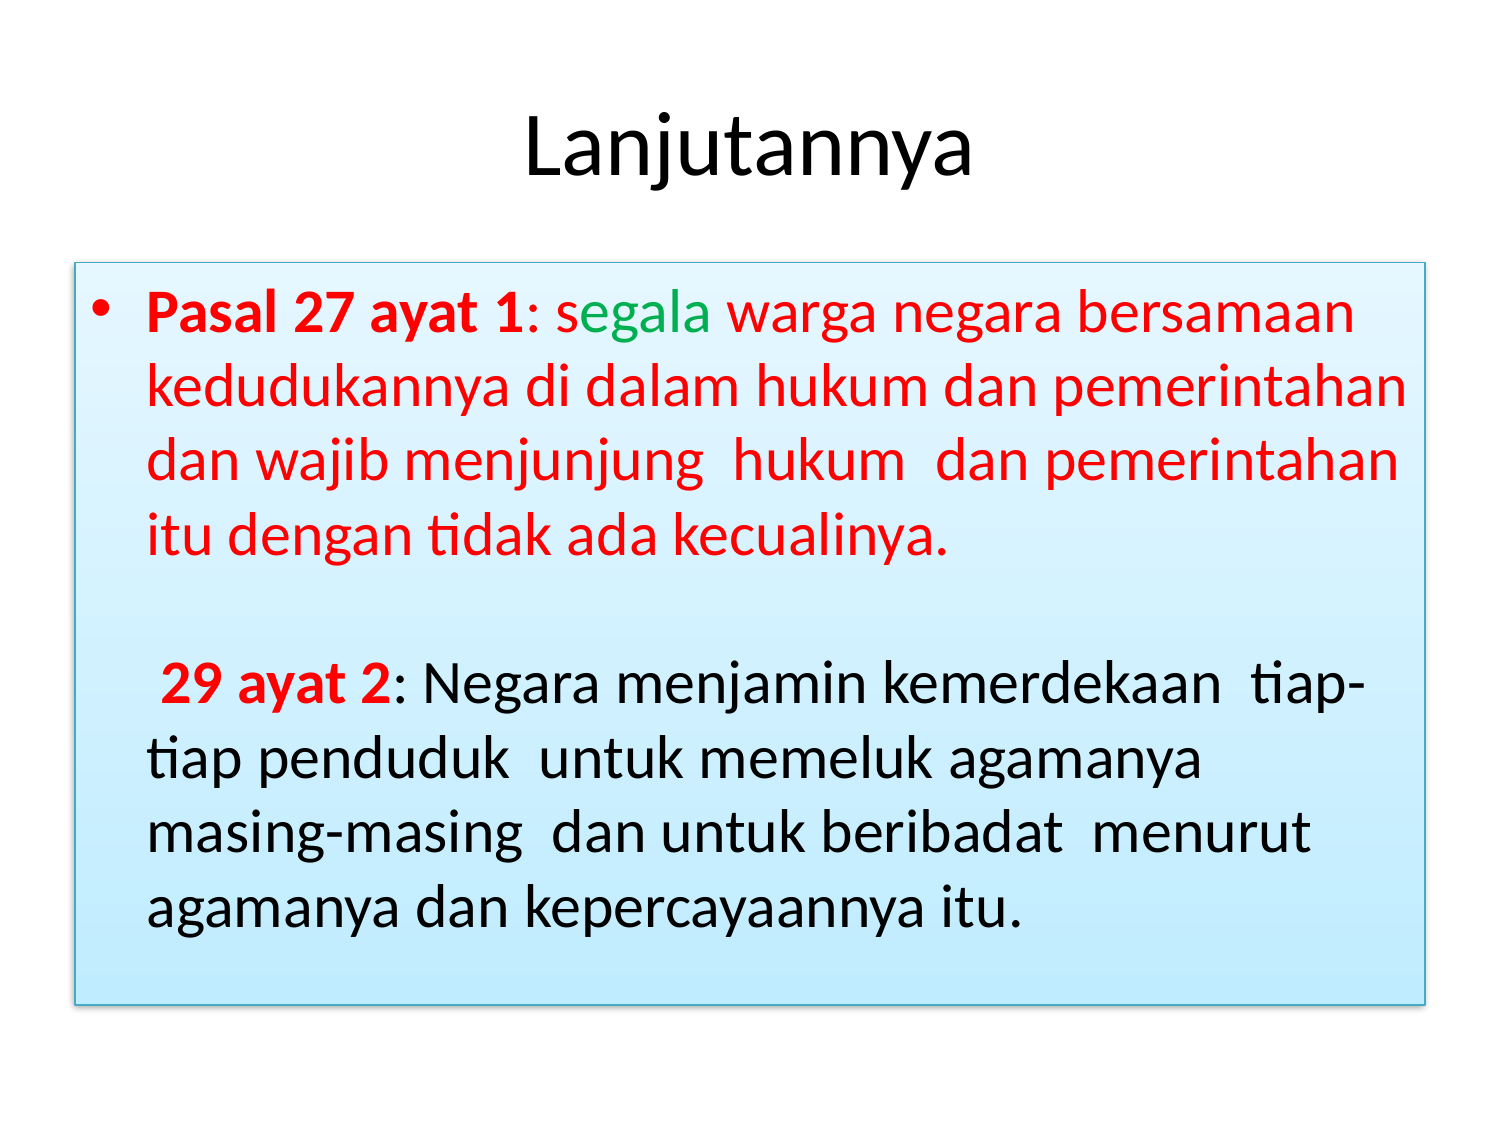

# Lanjutannya
Pasal 27 ayat 1: segala warga negara bersamaan kedudukannya di dalam hukum dan pemerintahan
dan wajib menjunjung  hukum  dan pemerintahan itu dengan tidak ada kecualinya.
 29 ayat 2: Negara menjamin kemerdekaan  tiap-tiap penduduk  untuk memeluk agamanya  masing-masing  dan untuk beribadat  menurut agamanya dan kepercayaannya itu.